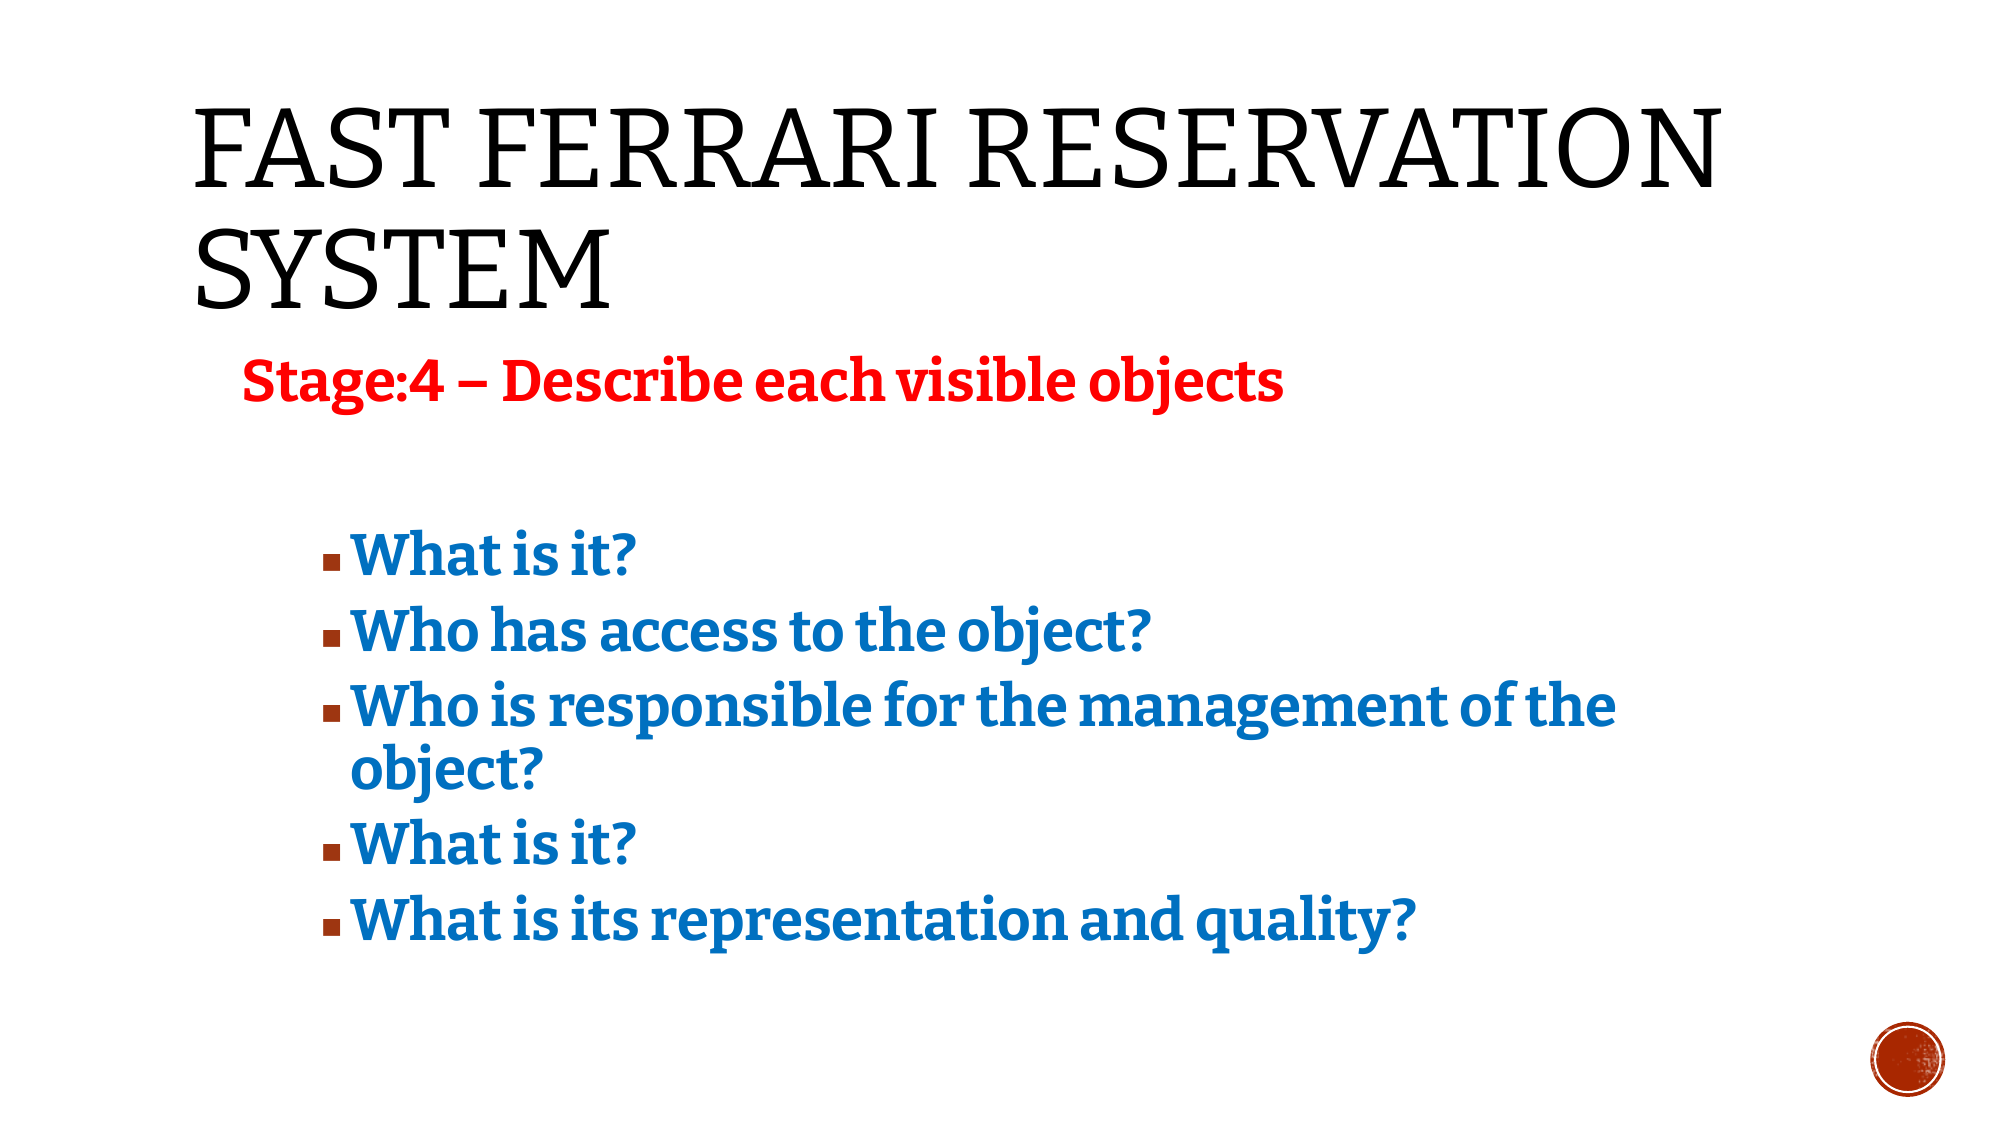

# FAST FERRARI RESERVATION SYSTEM
Stage:4 – Describe each visible objects
What is it?
Who has access to the object?
Who is responsible for the management of the object?
What is it?
What is its representation and quality?